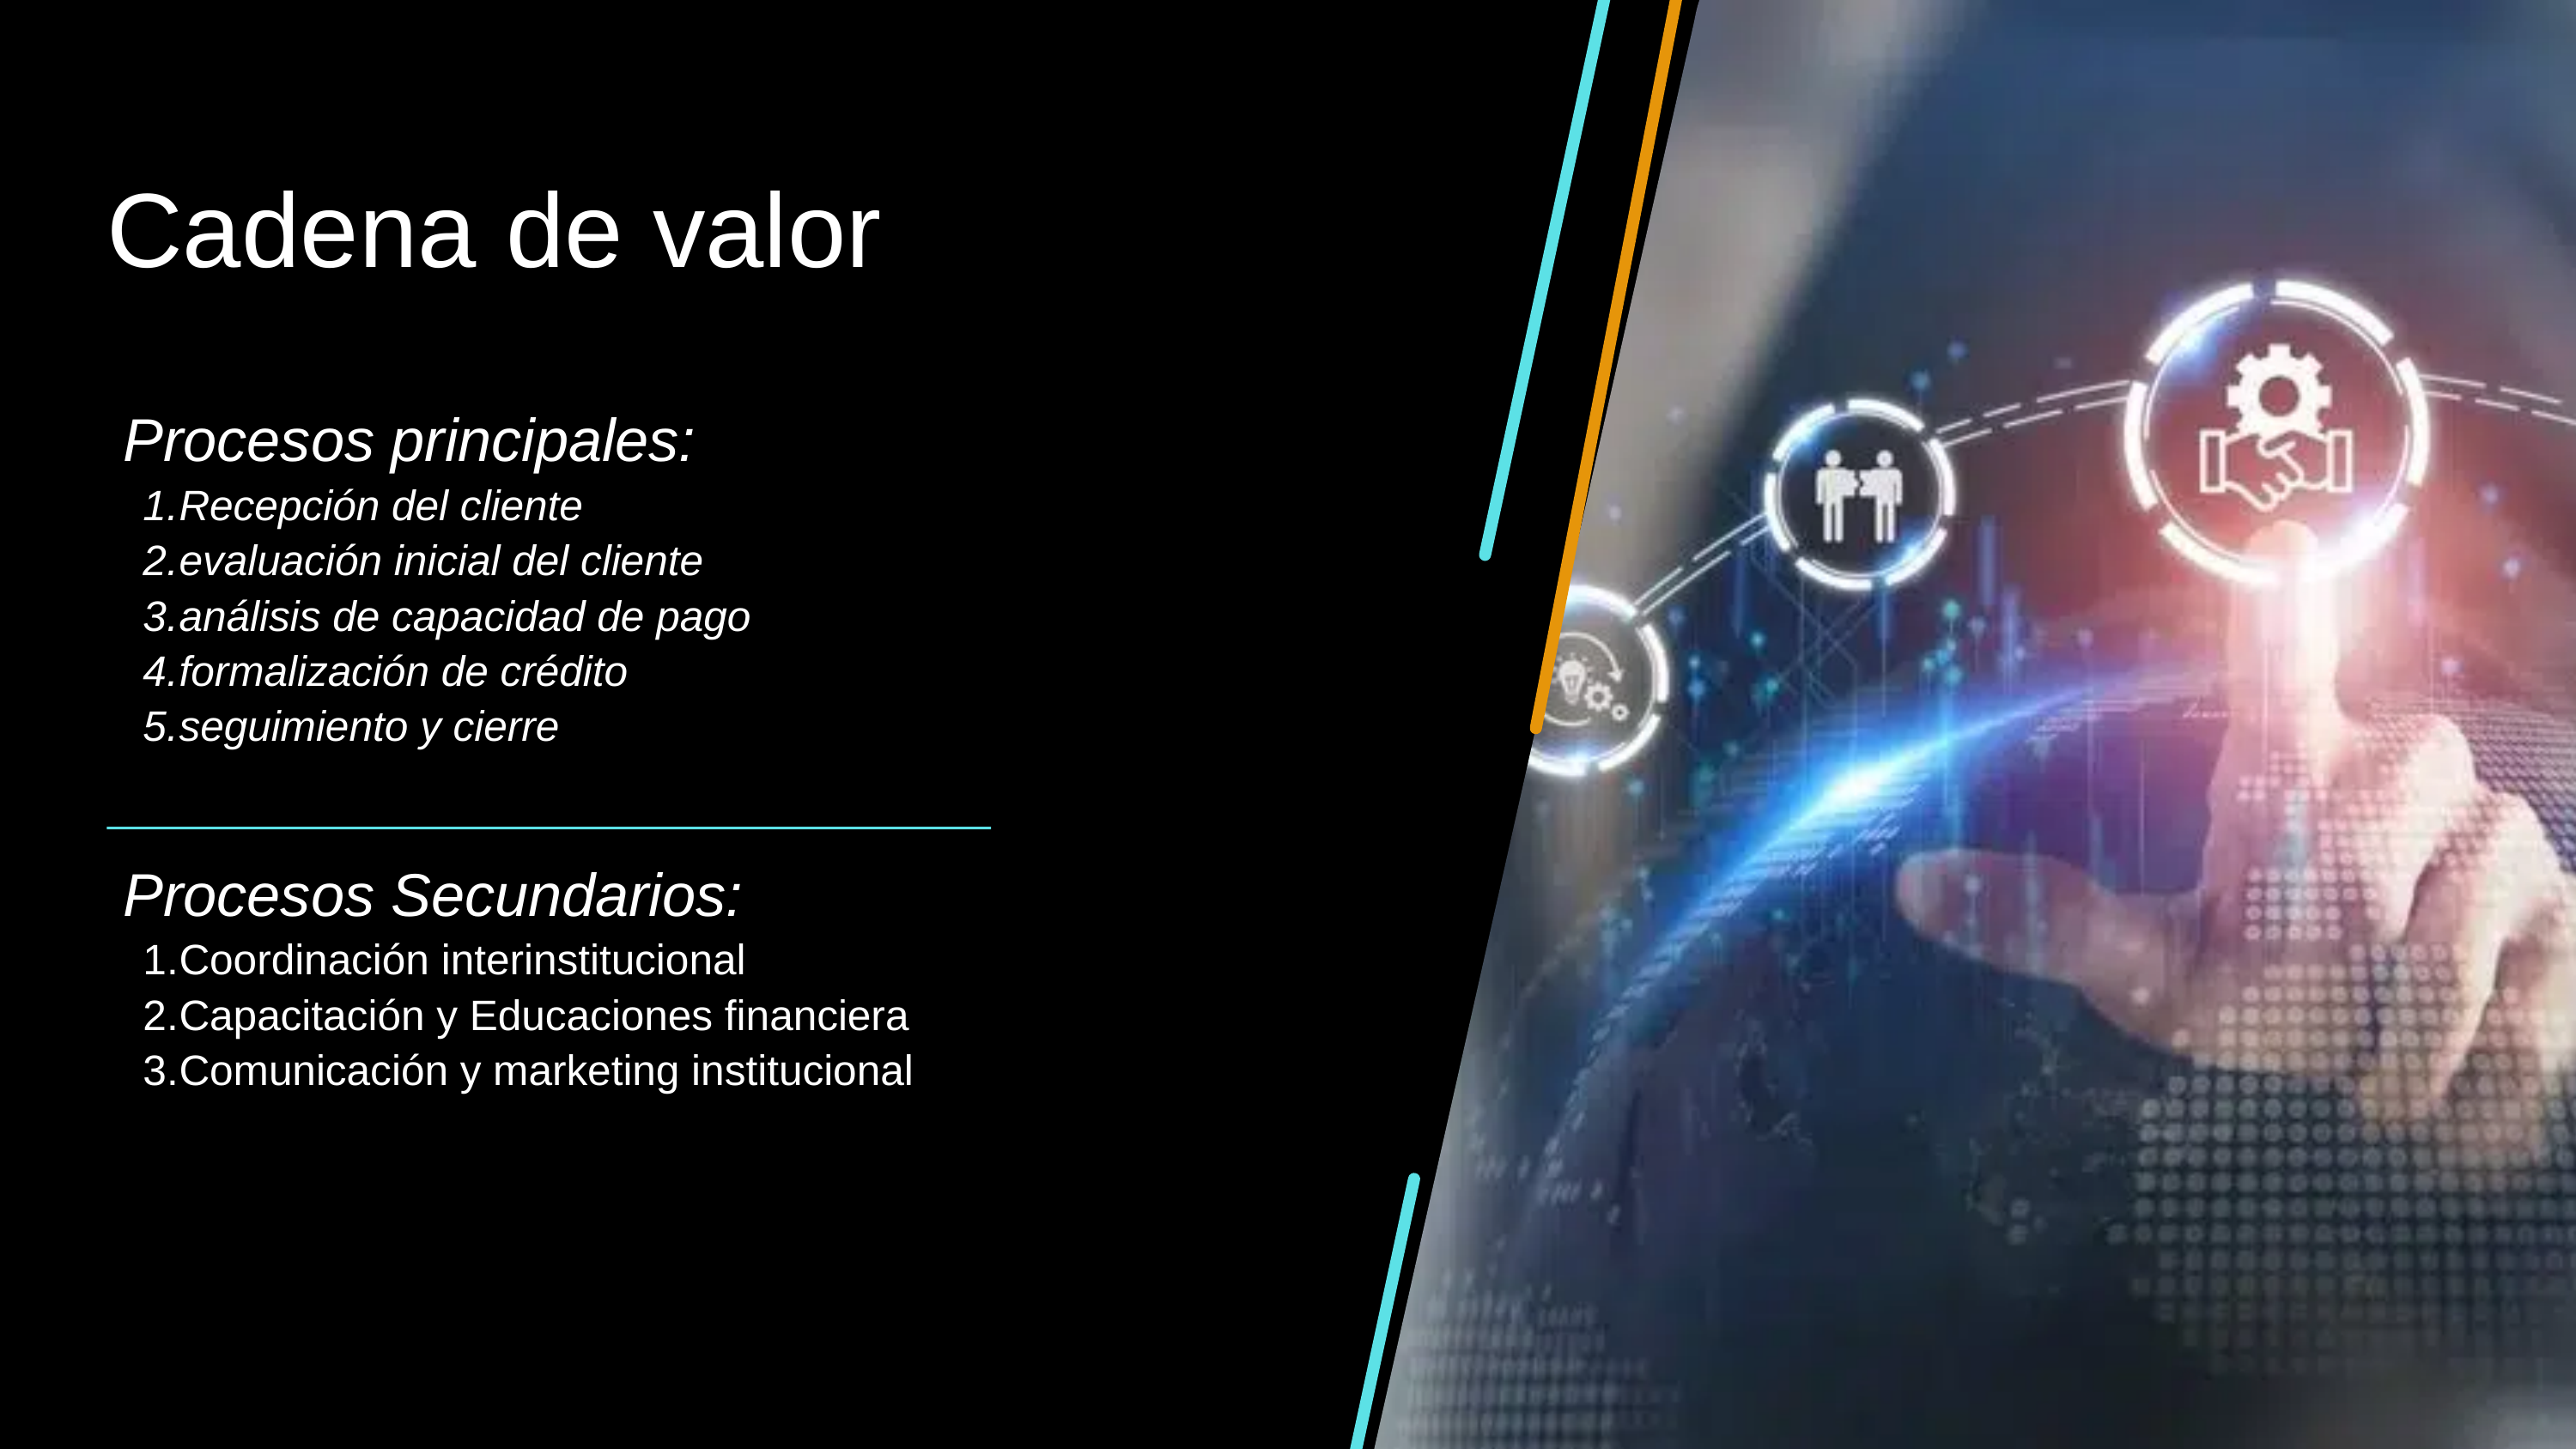

Cadena de valor

 Procesos principales:
Recepción del cliente
evaluación inicial del cliente
análisis de capacidad de pago
formalización de crédito
seguimiento y cierre

 Procesos Secundarios:
Coordinación interinstitucional
Capacitación y Educaciones financiera
Comunicación y marketing institucional